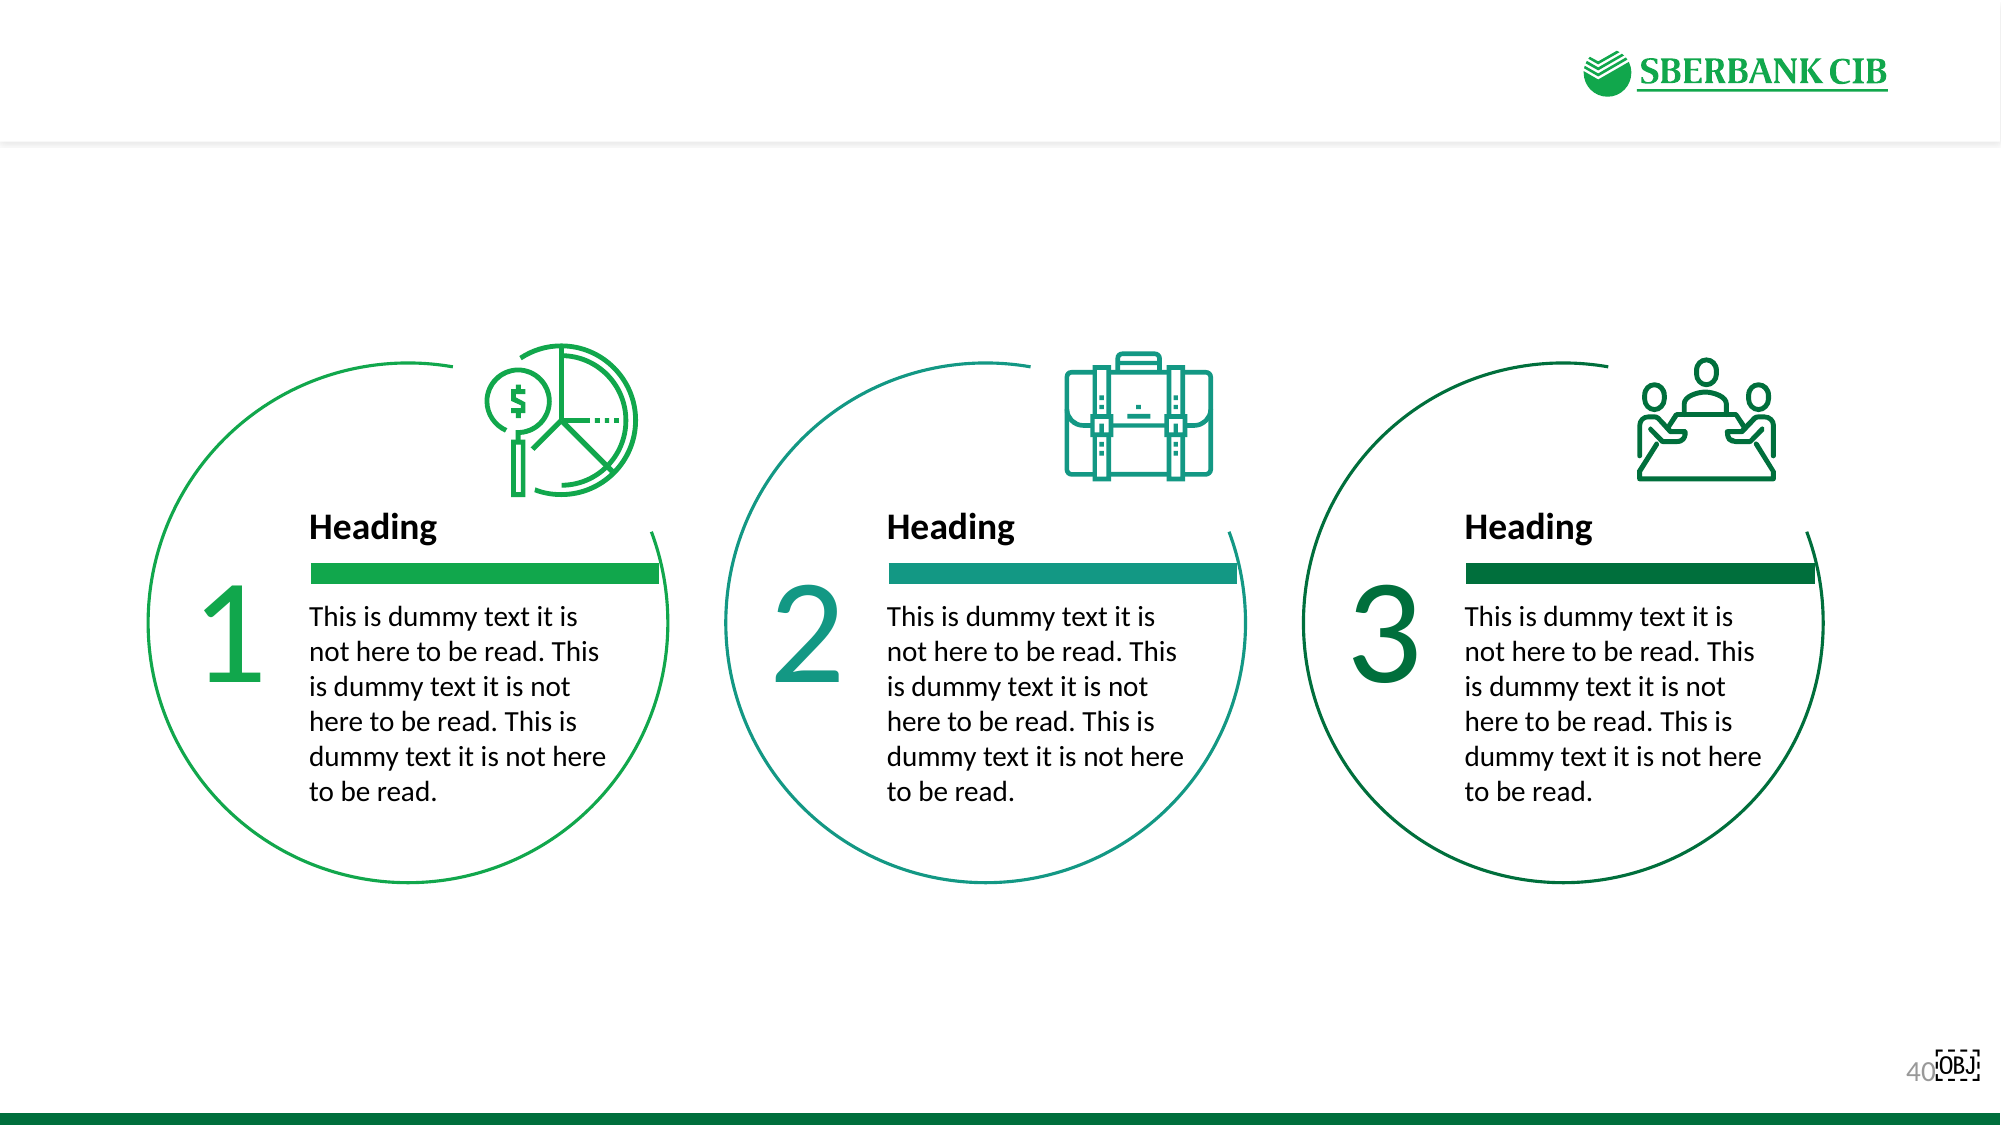

#

1
2
3
Heading
This is dummy text it is not here to be read. This is dummy text it is not here to be read. This is dummy text it is not here to be read.

Heading
This is dummy text it is not here to be read. This is dummy text it is not here to be read. This is dummy text it is not here to be read.

Heading
This is dummy text it is not here to be read. This is dummy text it is not here to be read. This is dummy text it is not here to be read.